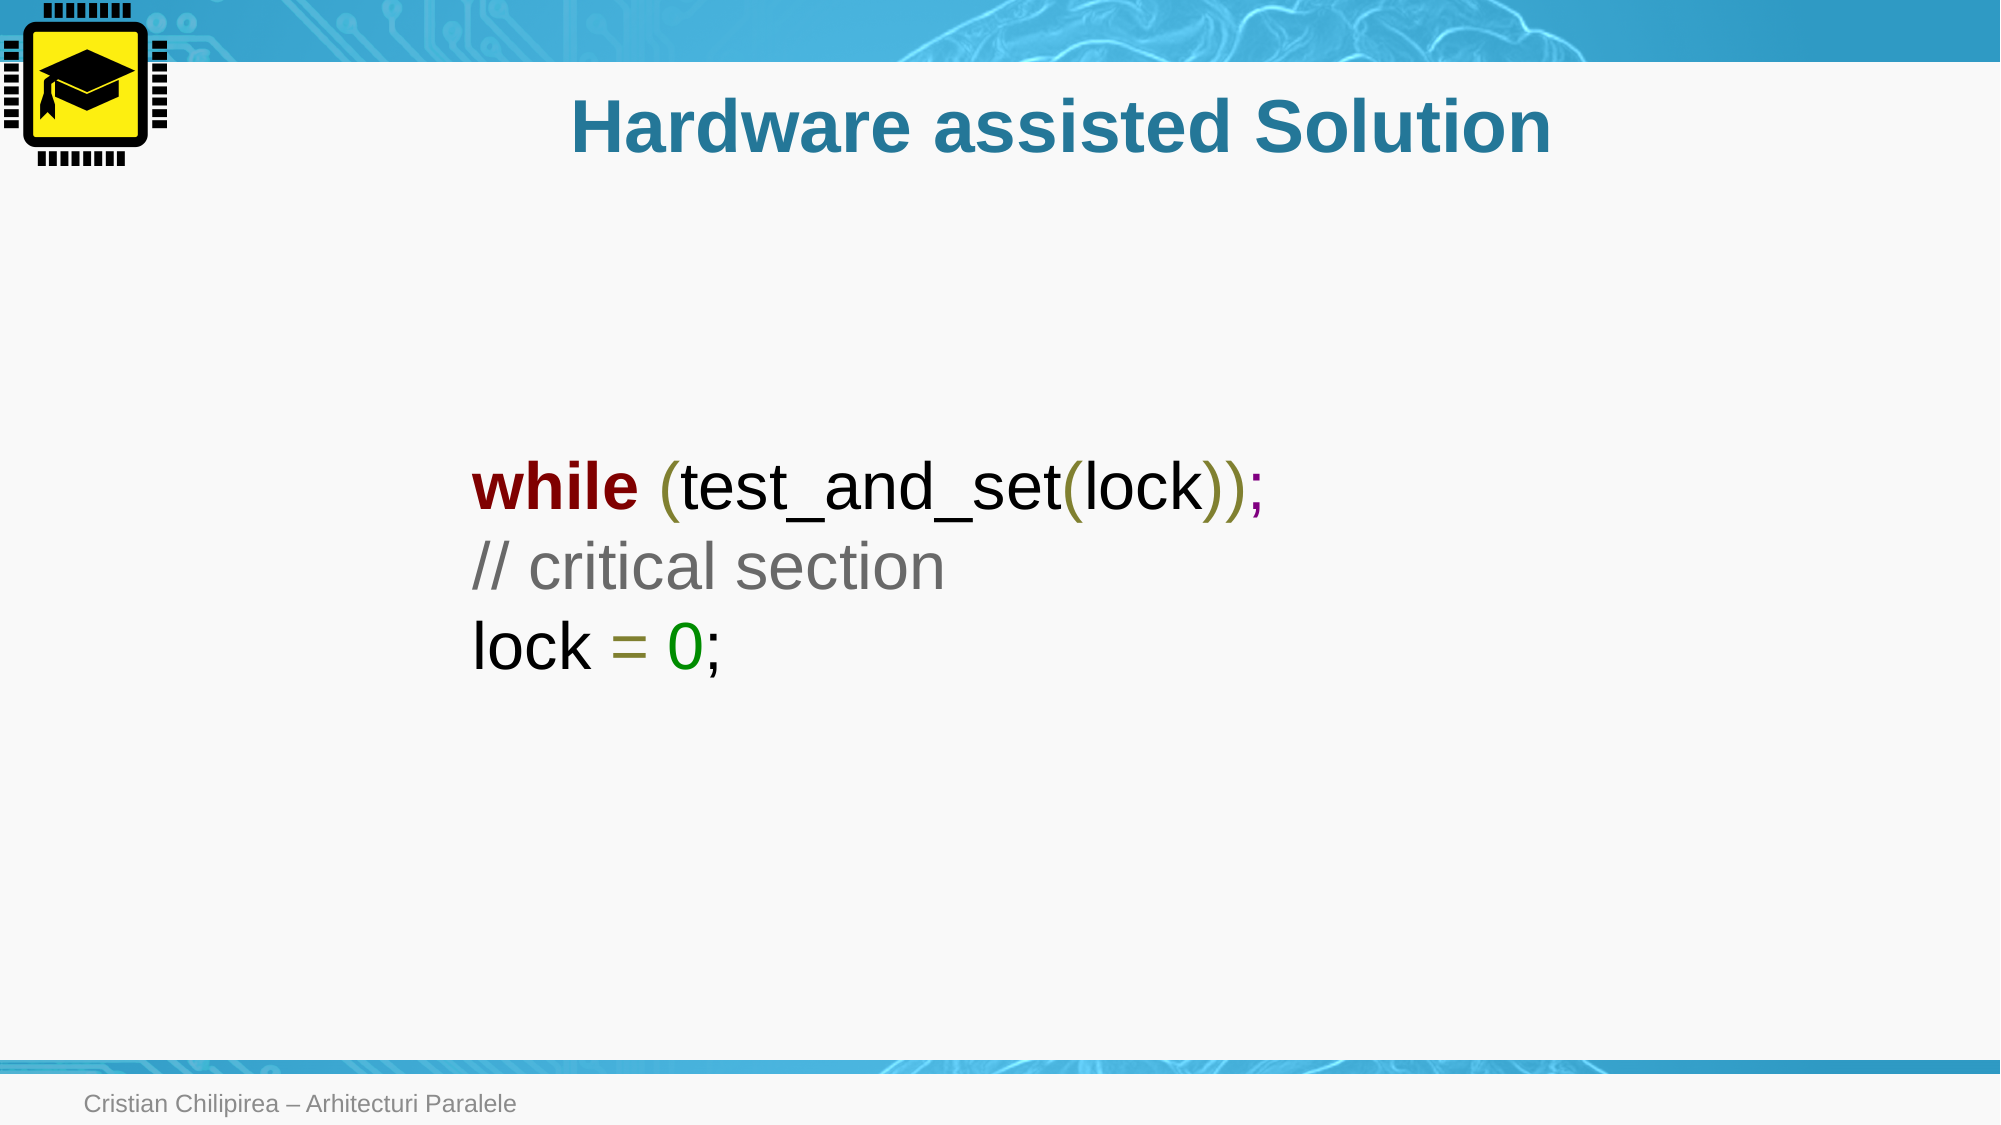

# Hardware assisted Solution
while (test_and_set(lock));
// critical section
lock = 0;
Cristian Chilipirea – Arhitecturi Paralele